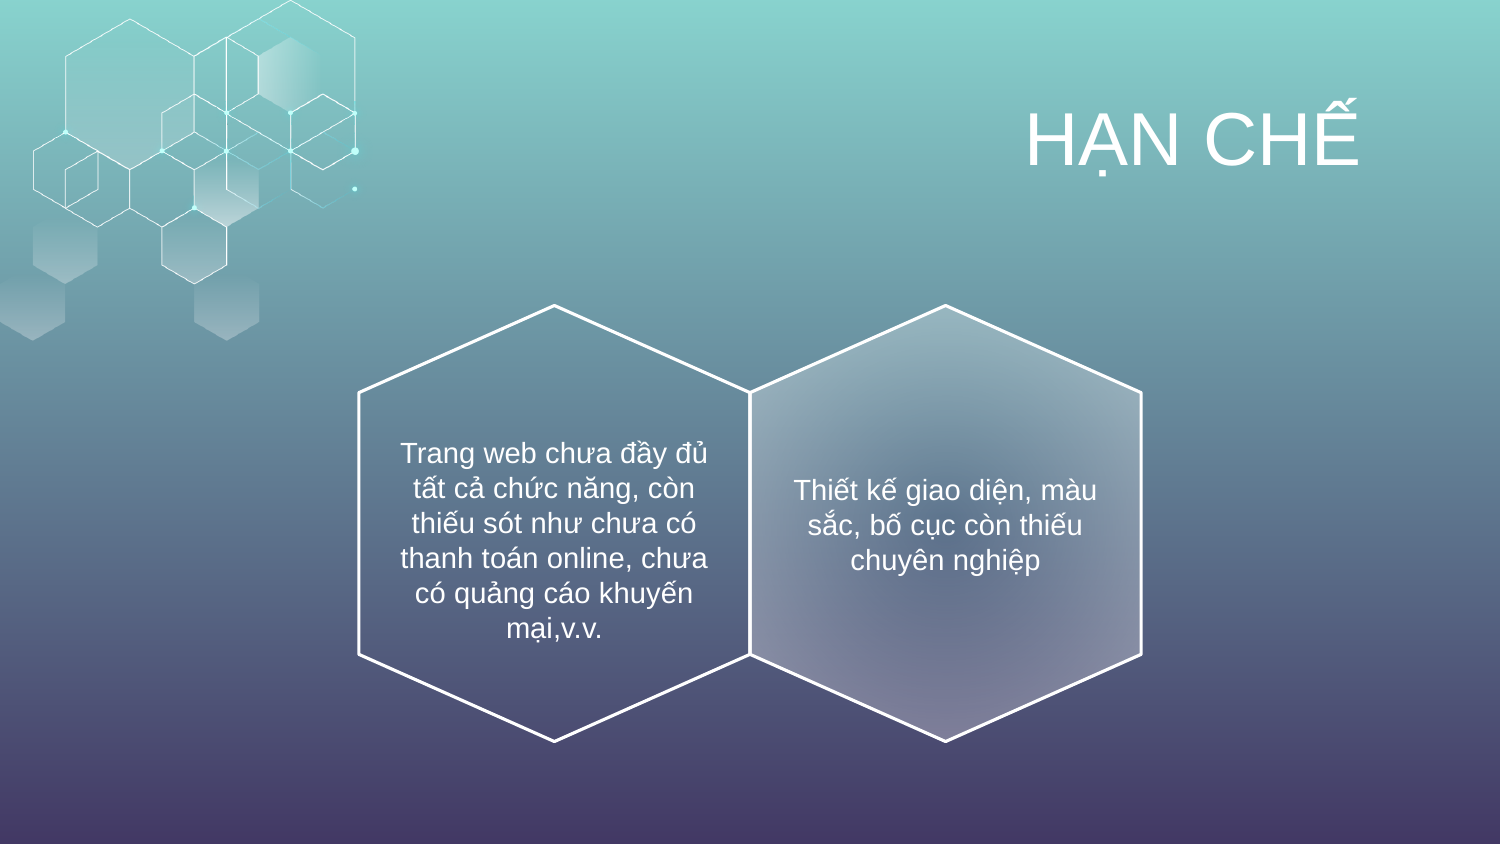

# HẠN CHẾ
Trang web chưa đầy đủ tất cả chức năng, còn thiếu sót như chưa có thanh toán online, chưa có quảng cáo khuyến mại,v.v.
Thiết kế giao diện, màu sắc, bố cục còn thiếu chuyên nghiệp